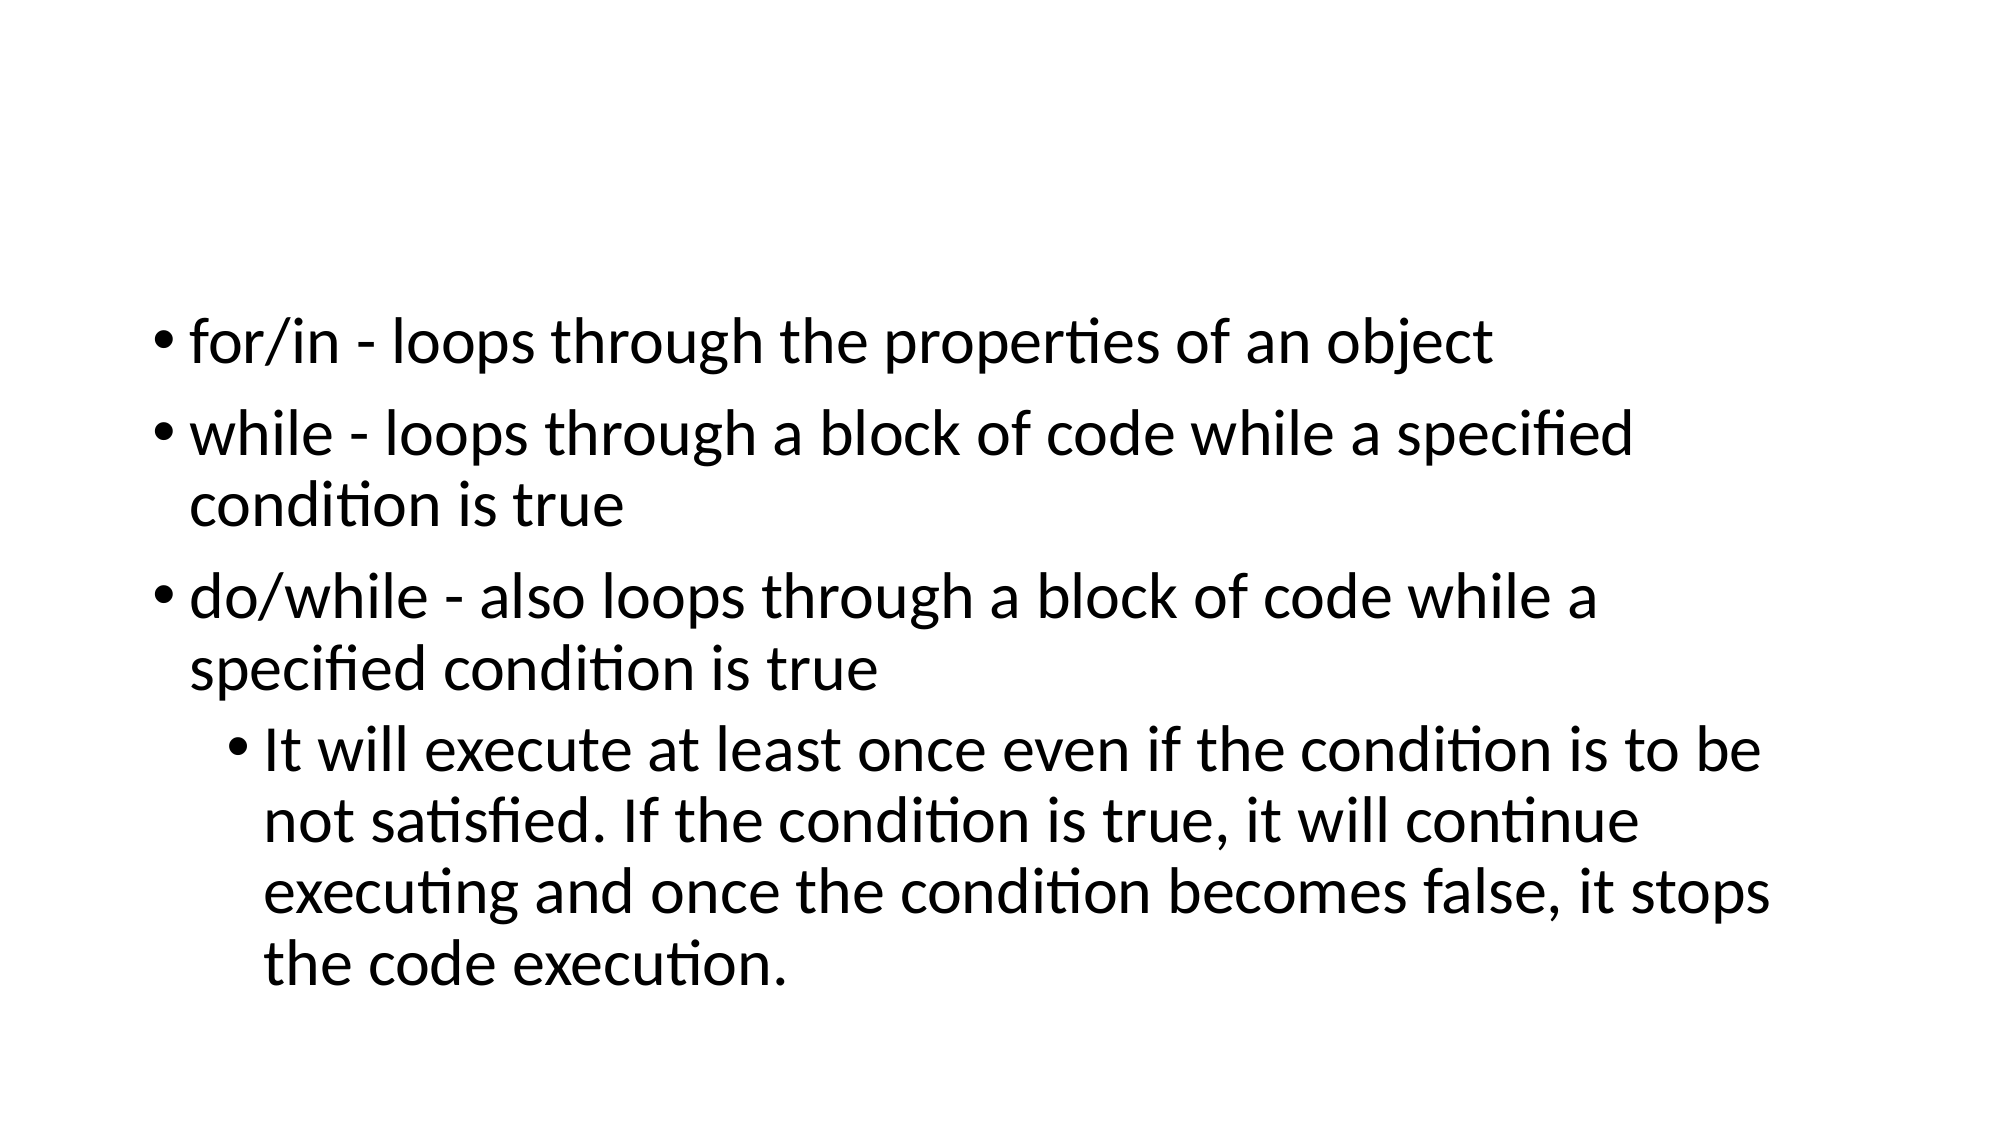

#
for/in - loops through the properties of an object
while - loops through a block of code while a specified condition is true
do/while - also loops through a block of code while a specified condition is true
It will execute at least once even if the condition is to be not satisfied. If the condition is true, it will continue executing and once the condition becomes false, it stops the code execution.